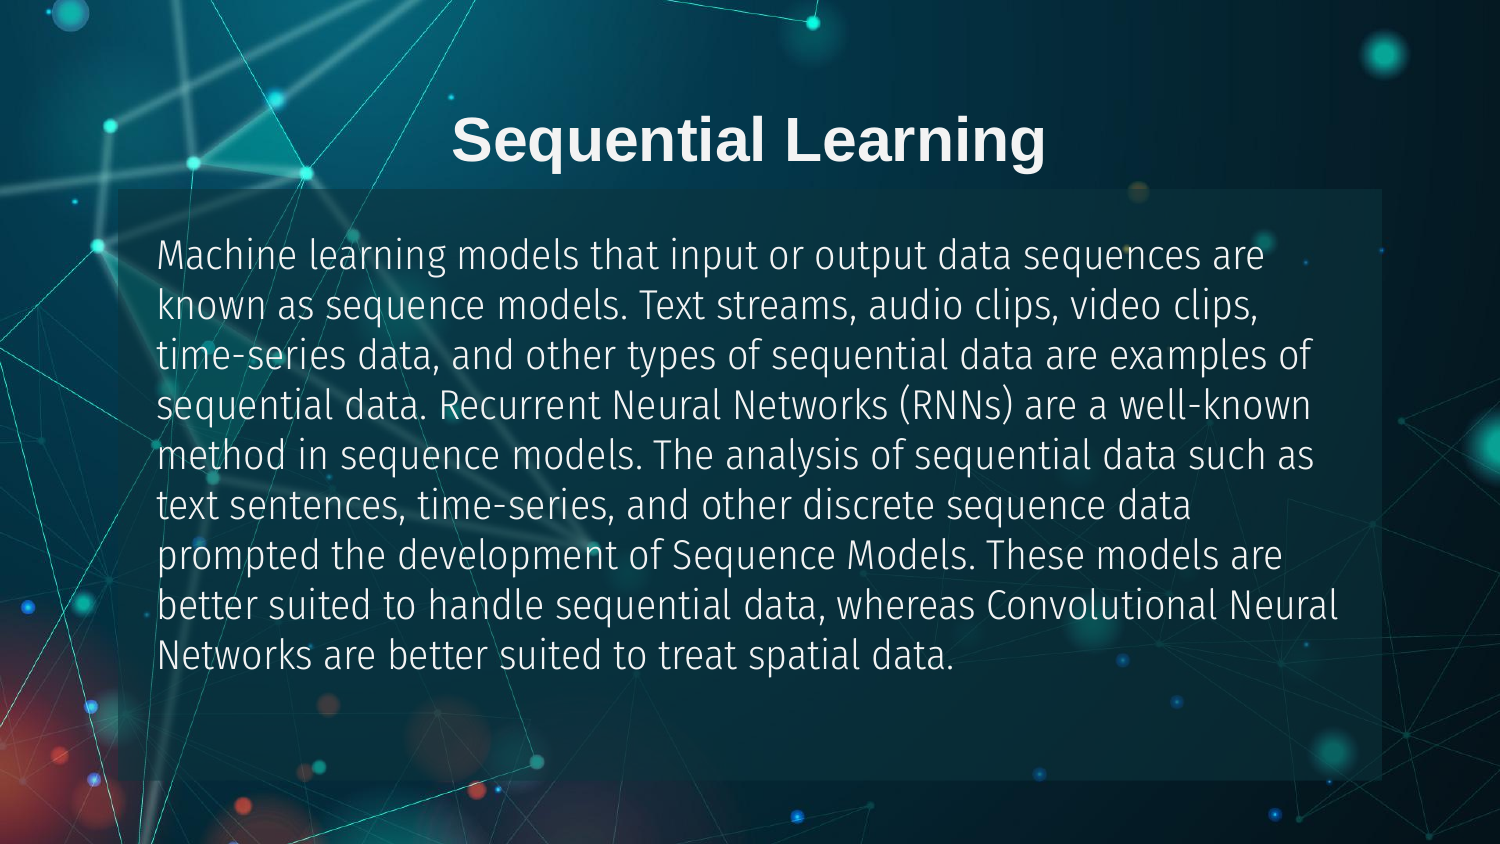

# Sequential Learning
Machine learning models that input or output data sequences are known as sequence models. Text streams, audio clips, video clips, time-series data, and other types of sequential data are examples of sequential data. Recurrent Neural Networks (RNNs) are a well-known method in sequence models. The analysis of sequential data such as text sentences, time-series, and other discrete sequence data prompted the development of Sequence Models. These models are better suited to handle sequential data, whereas Convolutional Neural Networks are better suited to treat spatial data.